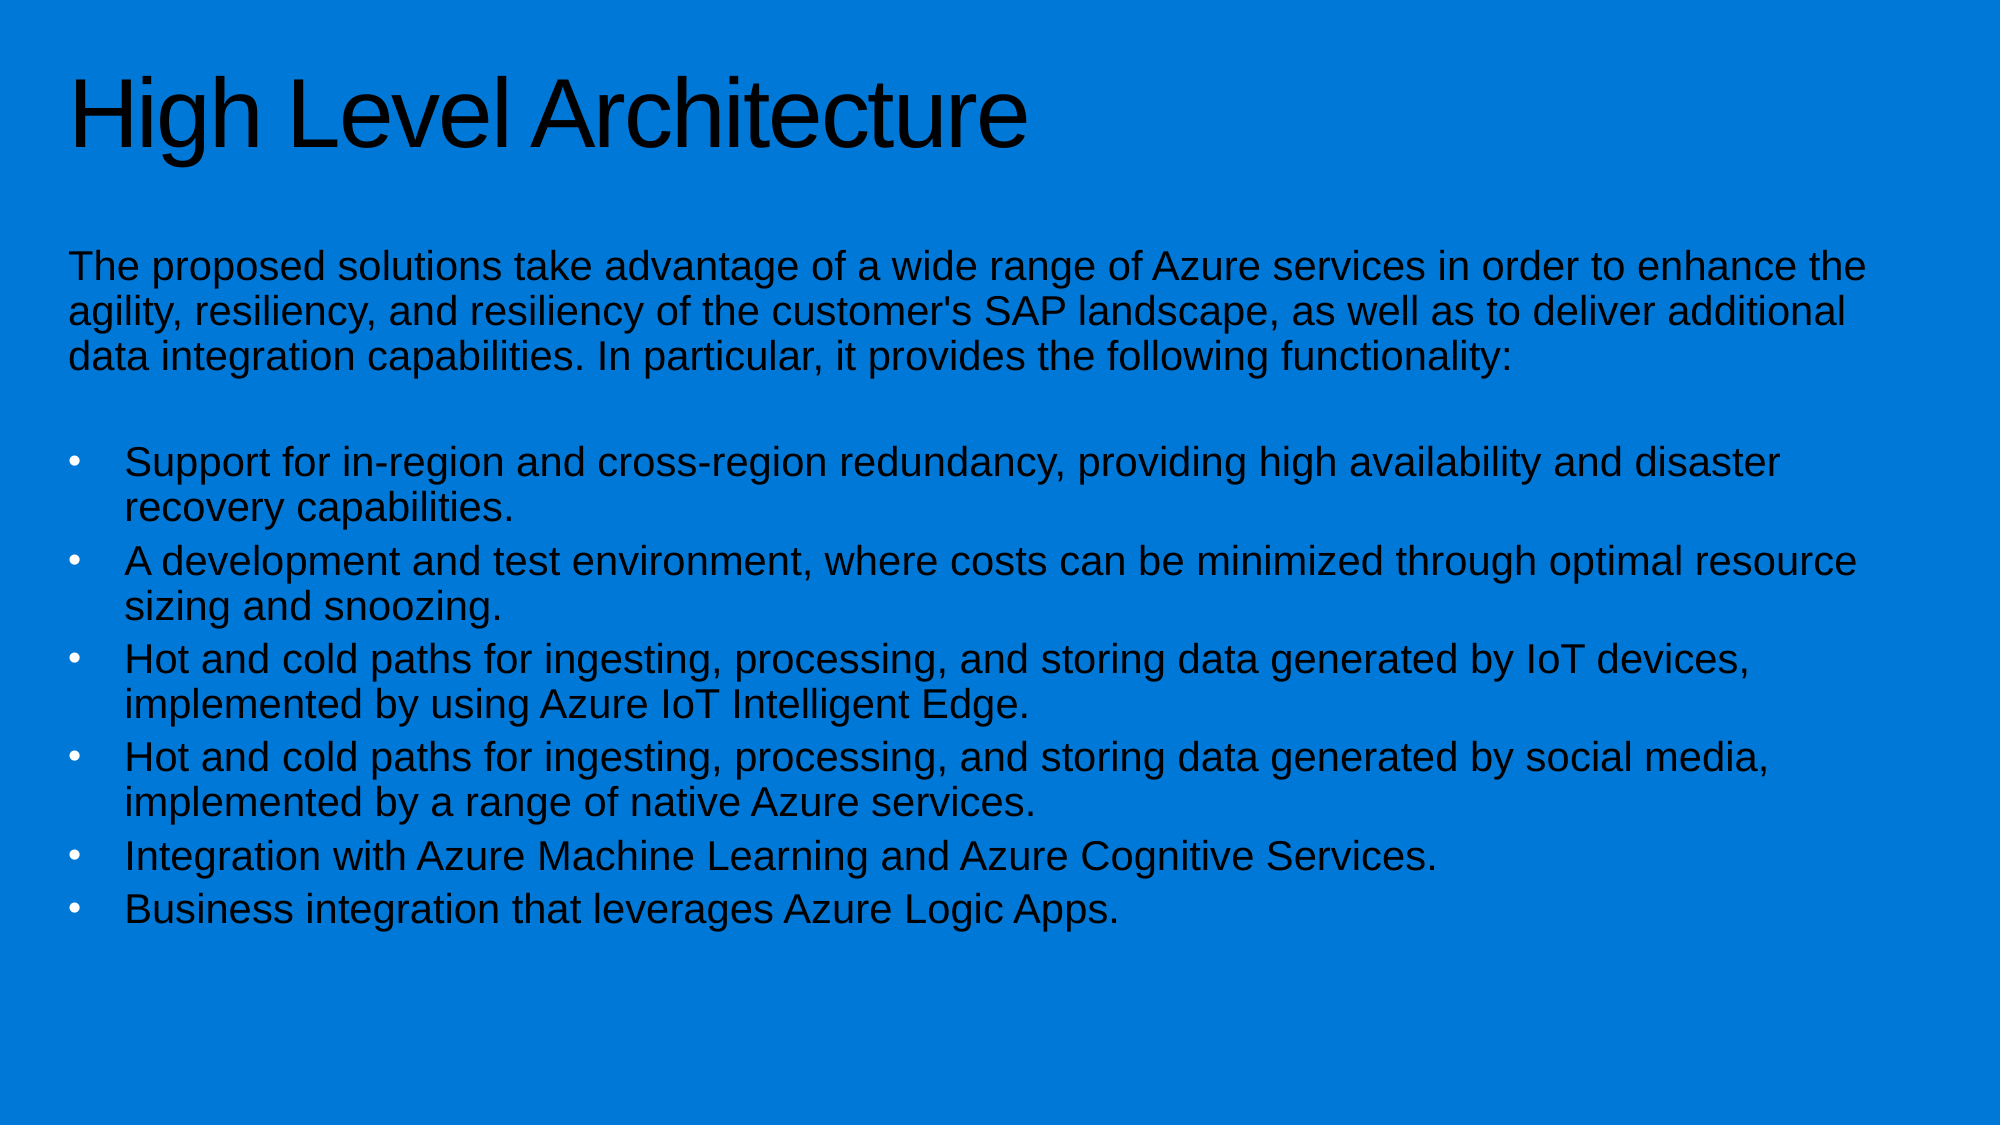

# High Level Architecture
The proposed solutions take advantage of a wide range of Azure services in order to enhance the agility, resiliency, and resiliency of the customer's SAP landscape, as well as to deliver additional data integration capabilities. In particular, it provides the following functionality:

Support for in-region and cross-region redundancy, providing high availability and disaster recovery capabilities.
A development and test environment, where costs can be minimized through optimal resource sizing and snoozing.
Hot and cold paths for ingesting, processing, and storing data generated by IoT devices, implemented by using Azure IoT Intelligent Edge.
Hot and cold paths for ingesting, processing, and storing data generated by social media, implemented by a range of native Azure services.
Integration with Azure Machine Learning and Azure Cognitive Services.
Business integration that leverages Azure Logic Apps.